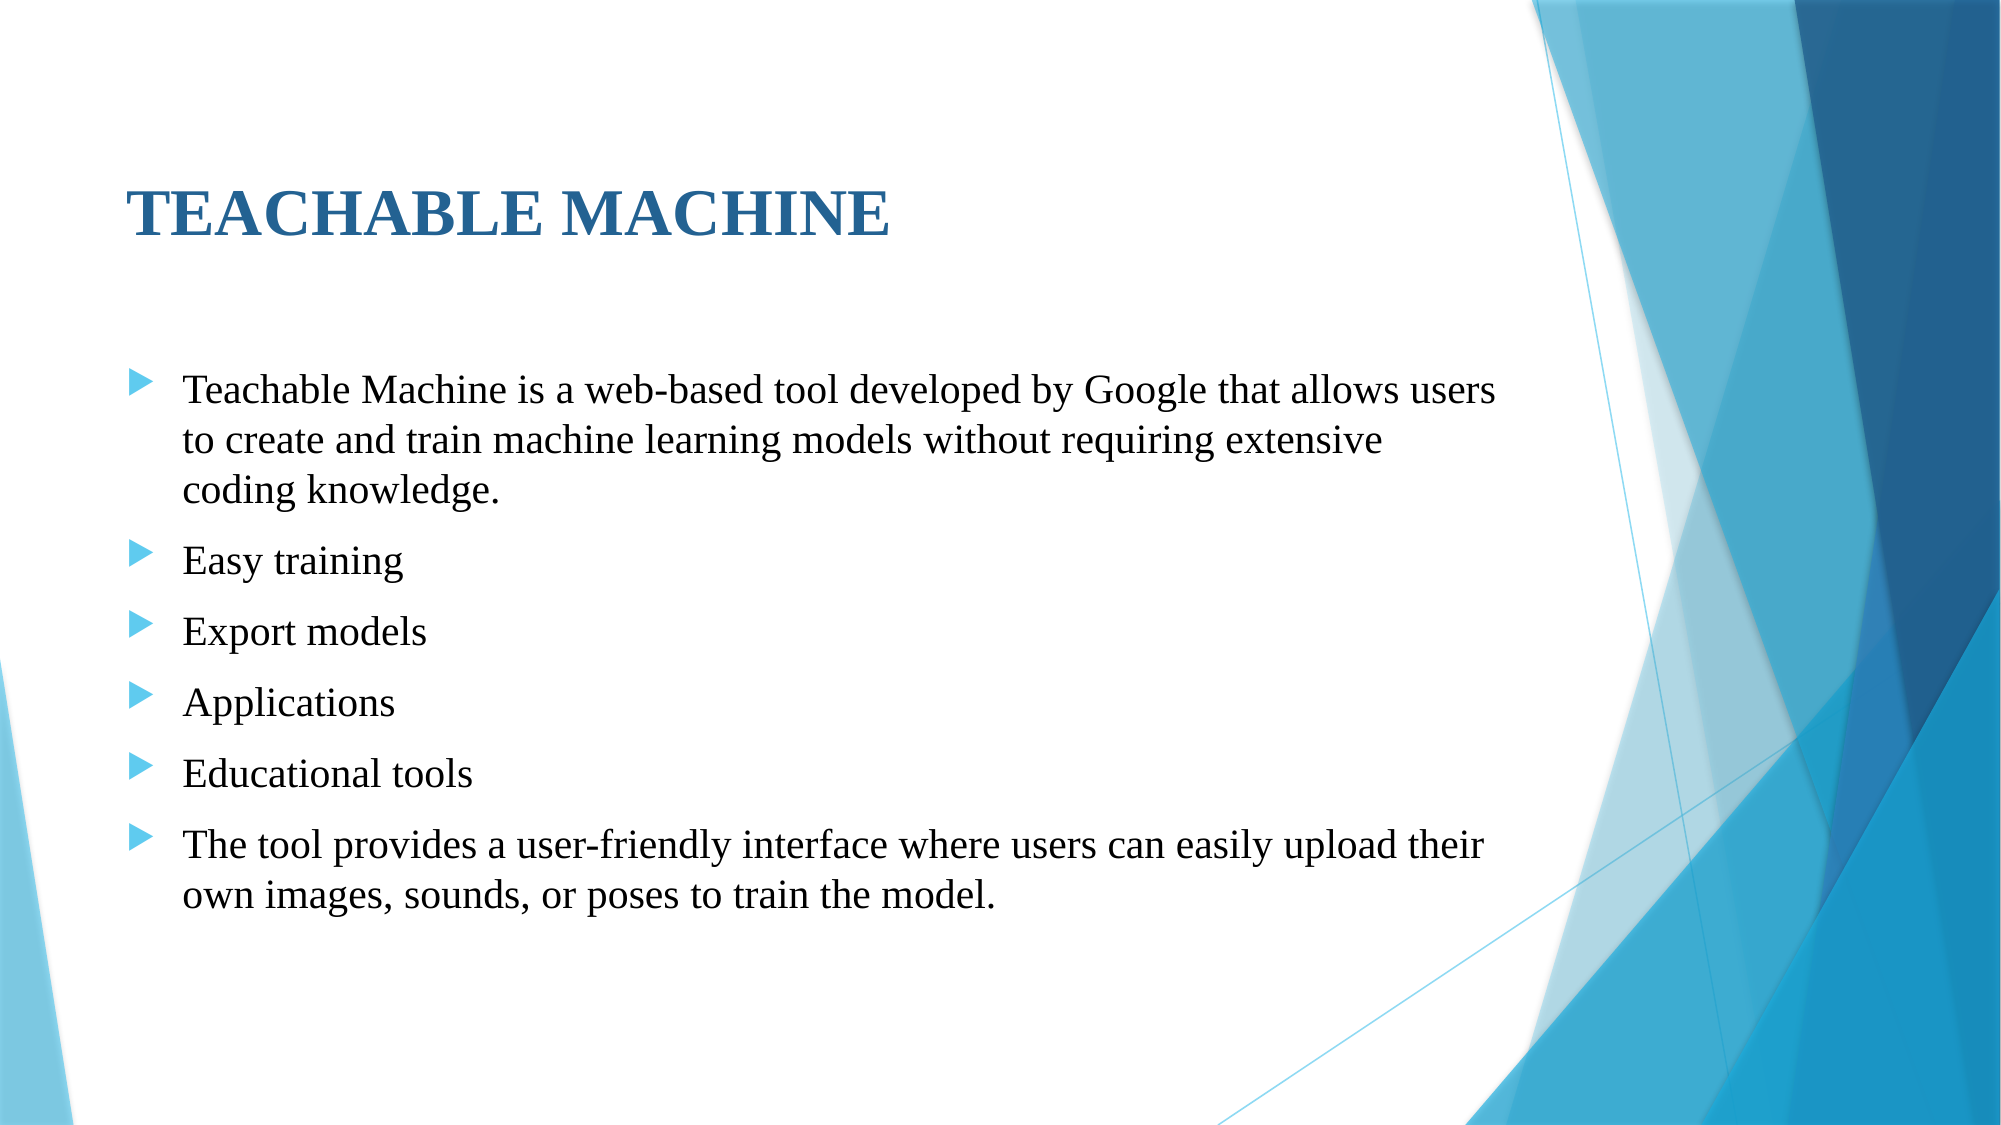

# TEACHABLE MACHINE
Teachable Machine is a web-based tool developed by Google that allows users to create and train machine learning models without requiring extensive coding knowledge.
Easy training
Export models
Applications
Educational tools
The tool provides a user-friendly interface where users can easily upload their own images, sounds, or poses to train the model.